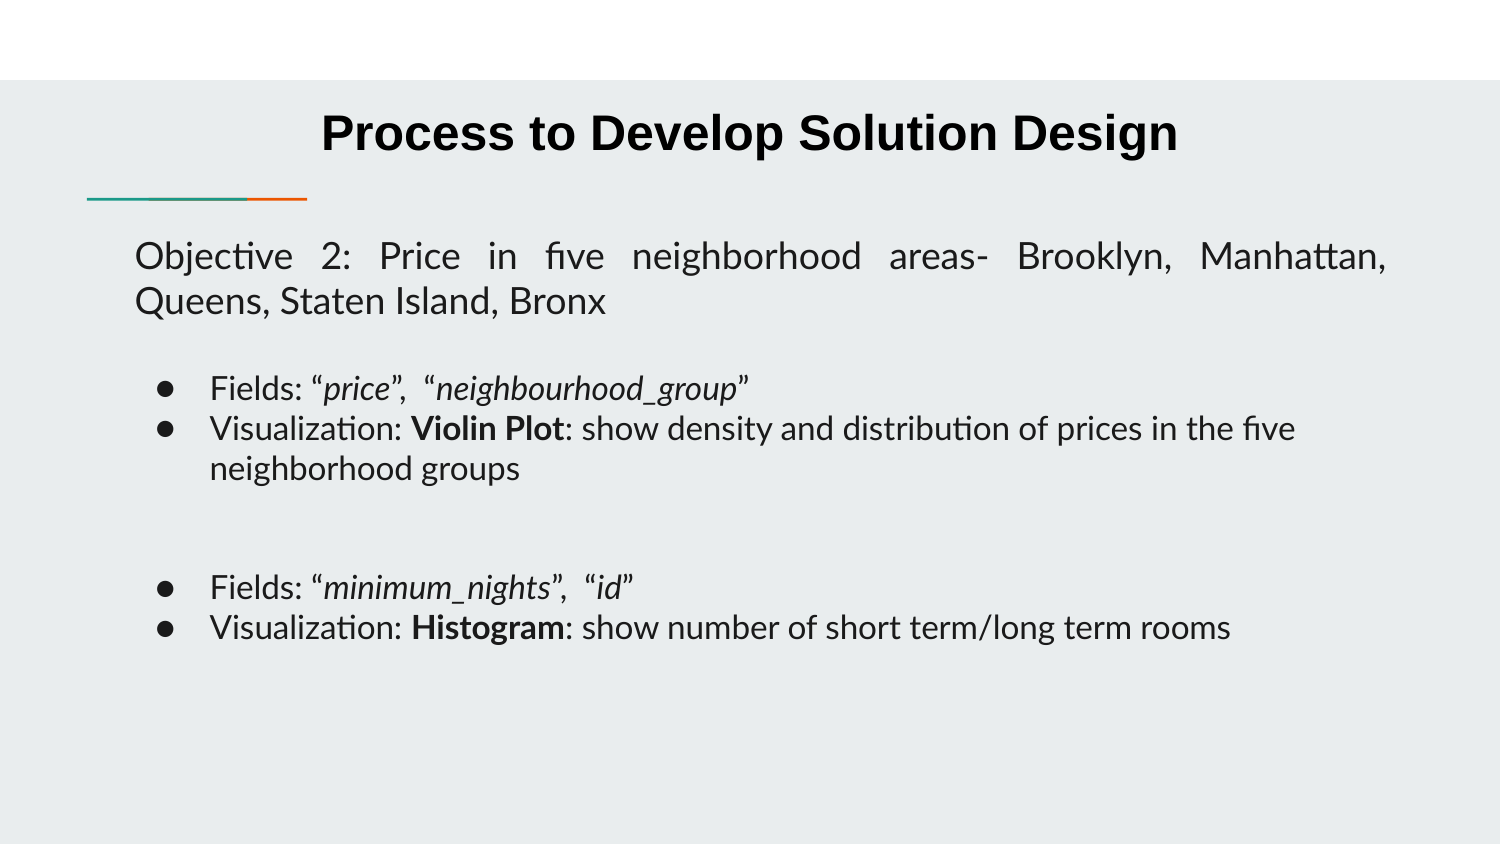

Process to Develop Solution Design
# Objective 2: Price in five neighborhood areas- Brooklyn, Manhattan, Queens, Staten Island, Bronx

Fields: “price”,  “neighbourhood_group”
Visualization: Violin Plot: show density and distribution of prices in the five neighborhood groups

Fields: “minimum_nights”,  “id”
Visualization: Histogram: show number of short term/long term rooms